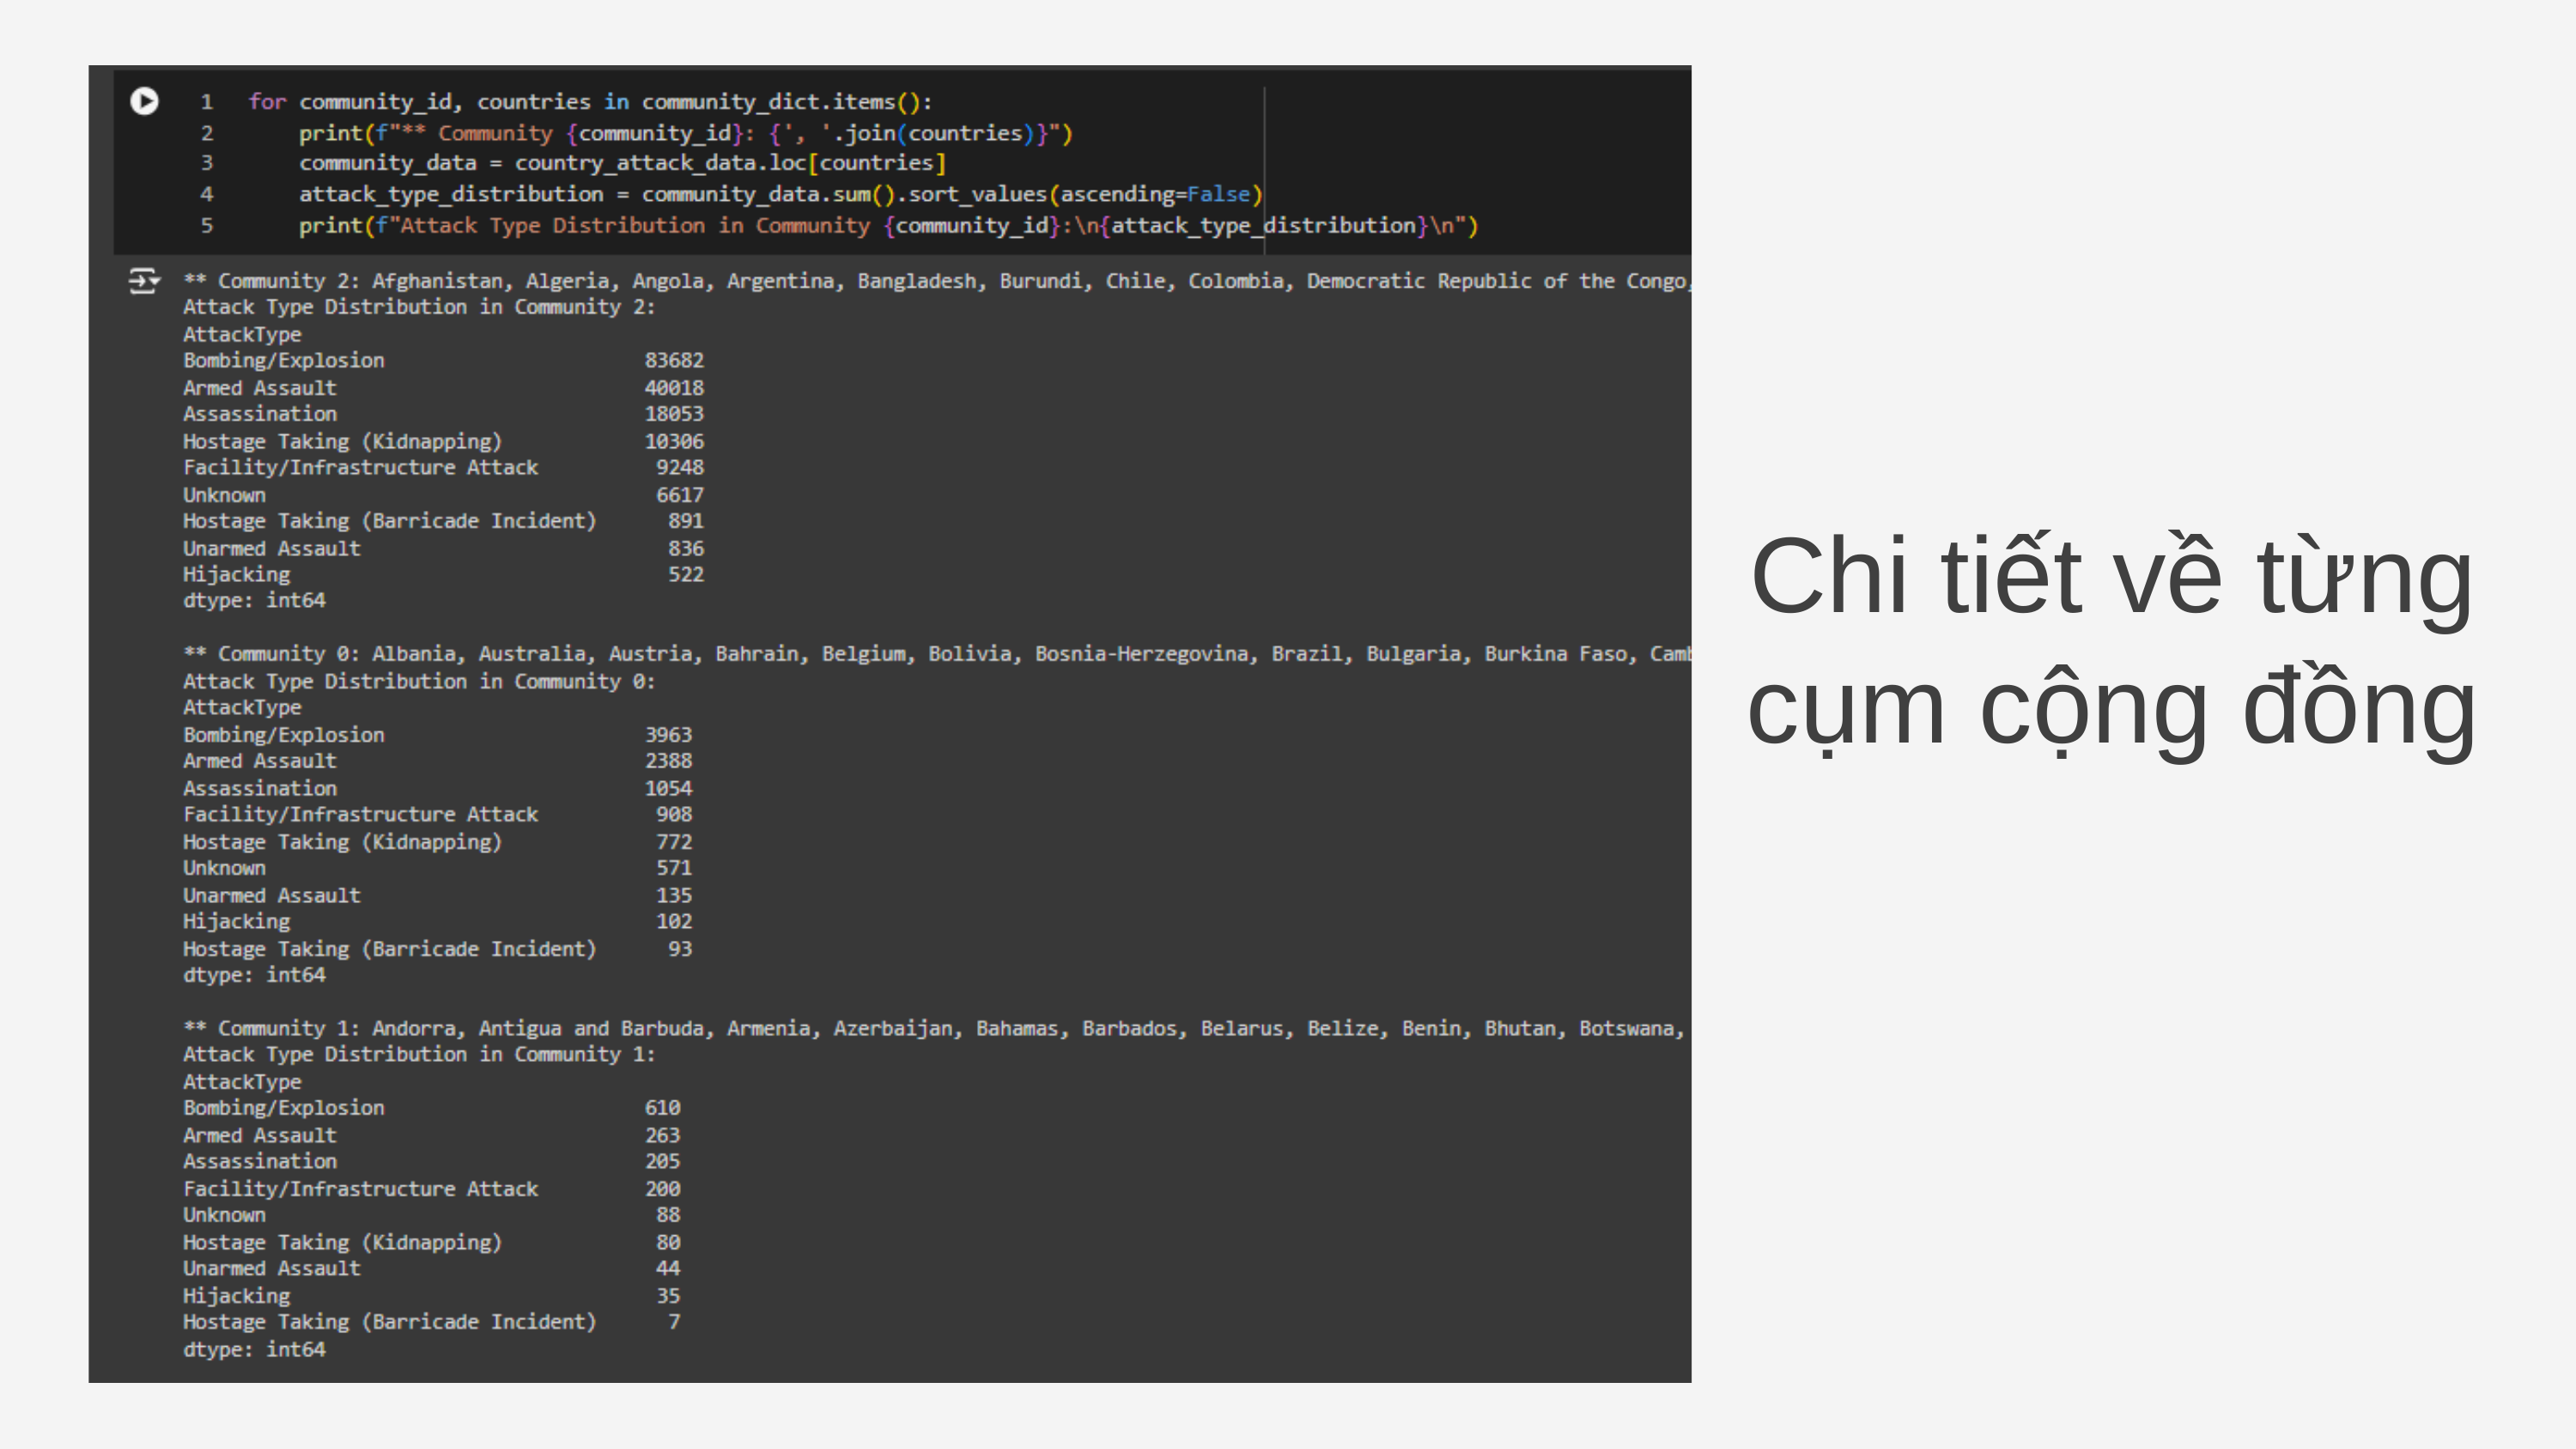

Chi tiết về từng cụm cộng đồng